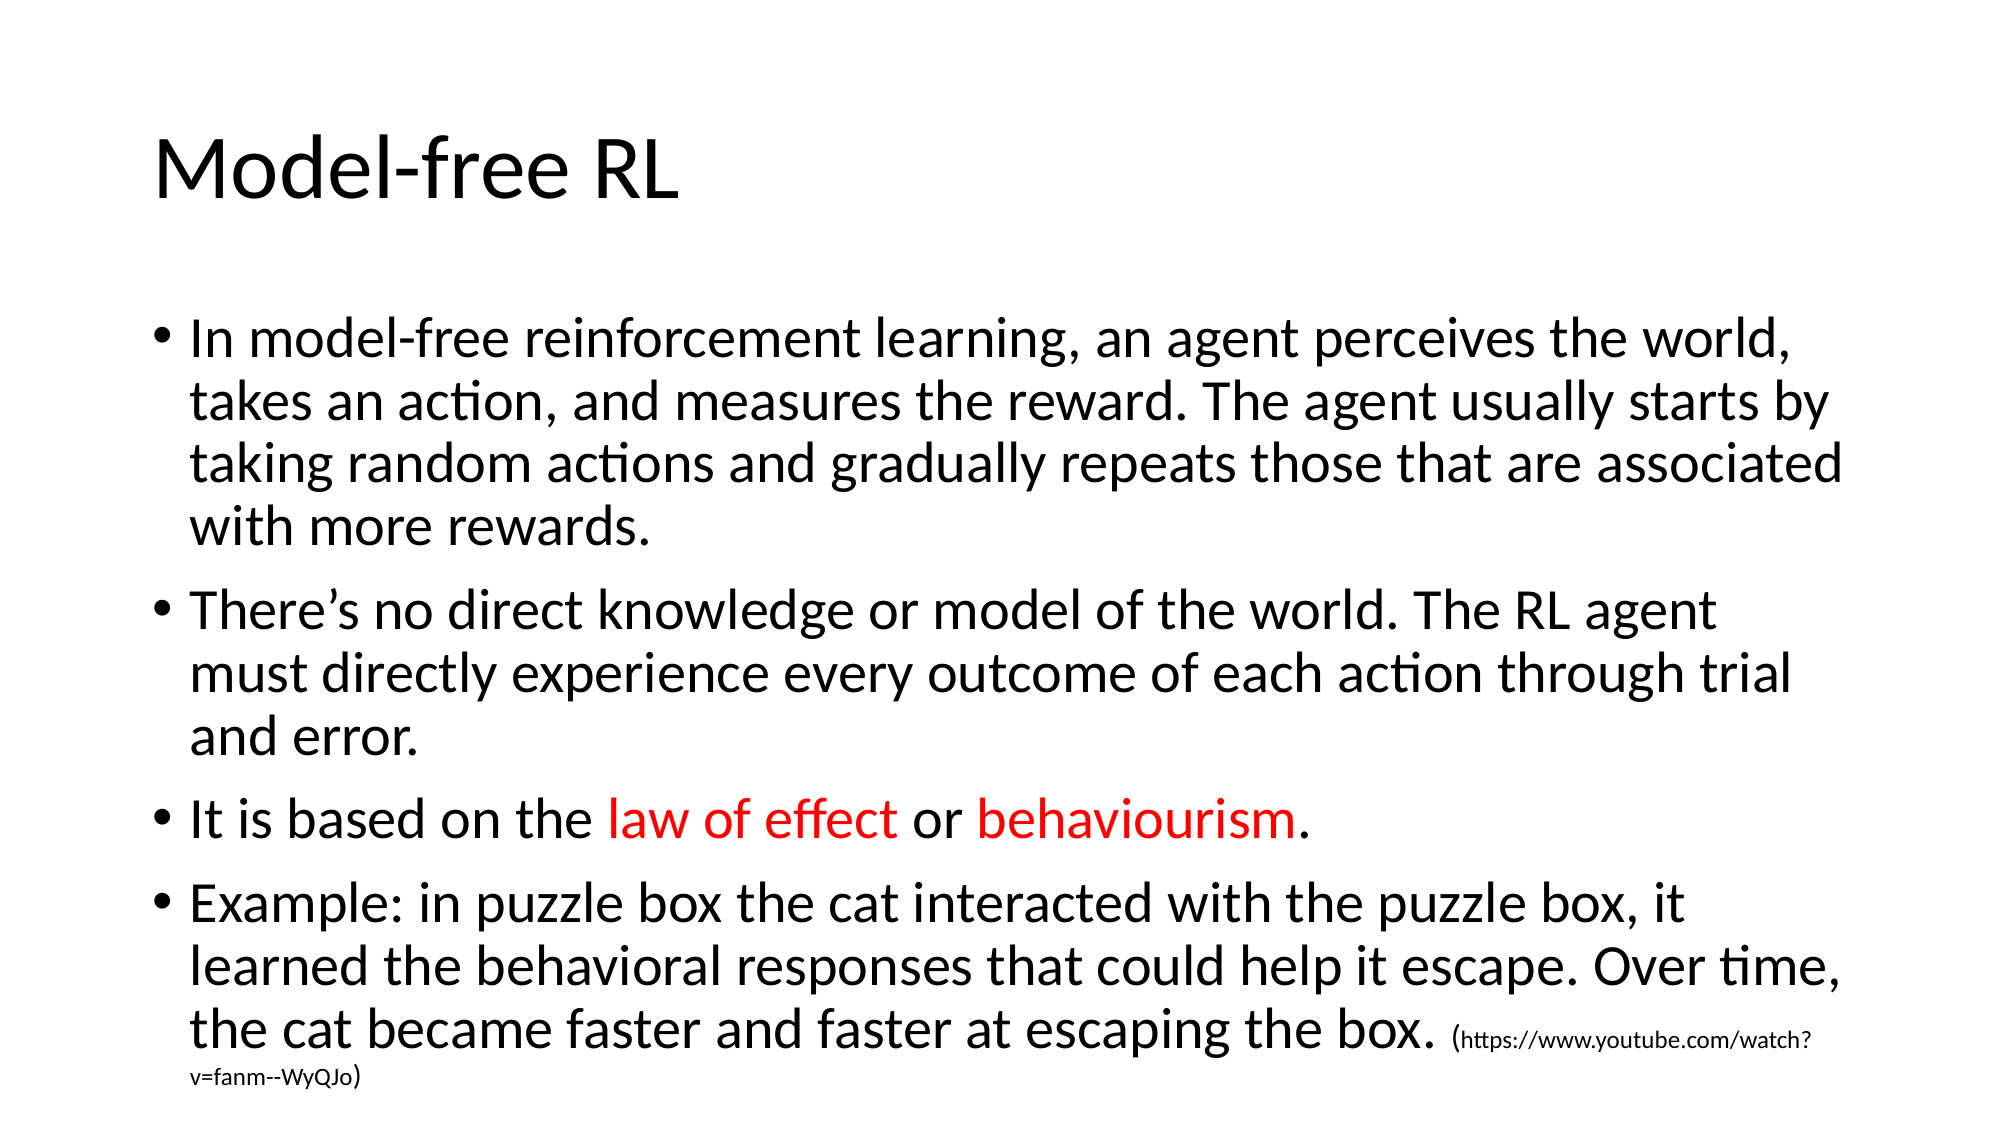

# Model-free RL
In model-free reinforcement learning, an agent perceives the world, takes an action, and measures the reward. The agent usually starts by taking random actions and gradually repeats those that are associated with more rewards.
There’s no direct knowledge or model of the world. The RL agent must directly experience every outcome of each action through trial and error.
It is based on the law of effect or behaviourism.
Example: in puzzle box the cat interacted with the puzzle box, it learned the behavioral responses that could help it escape. Over time, the cat became faster and faster at escaping the box. (https://www.youtube.com/watch?v=fanm--WyQJo)